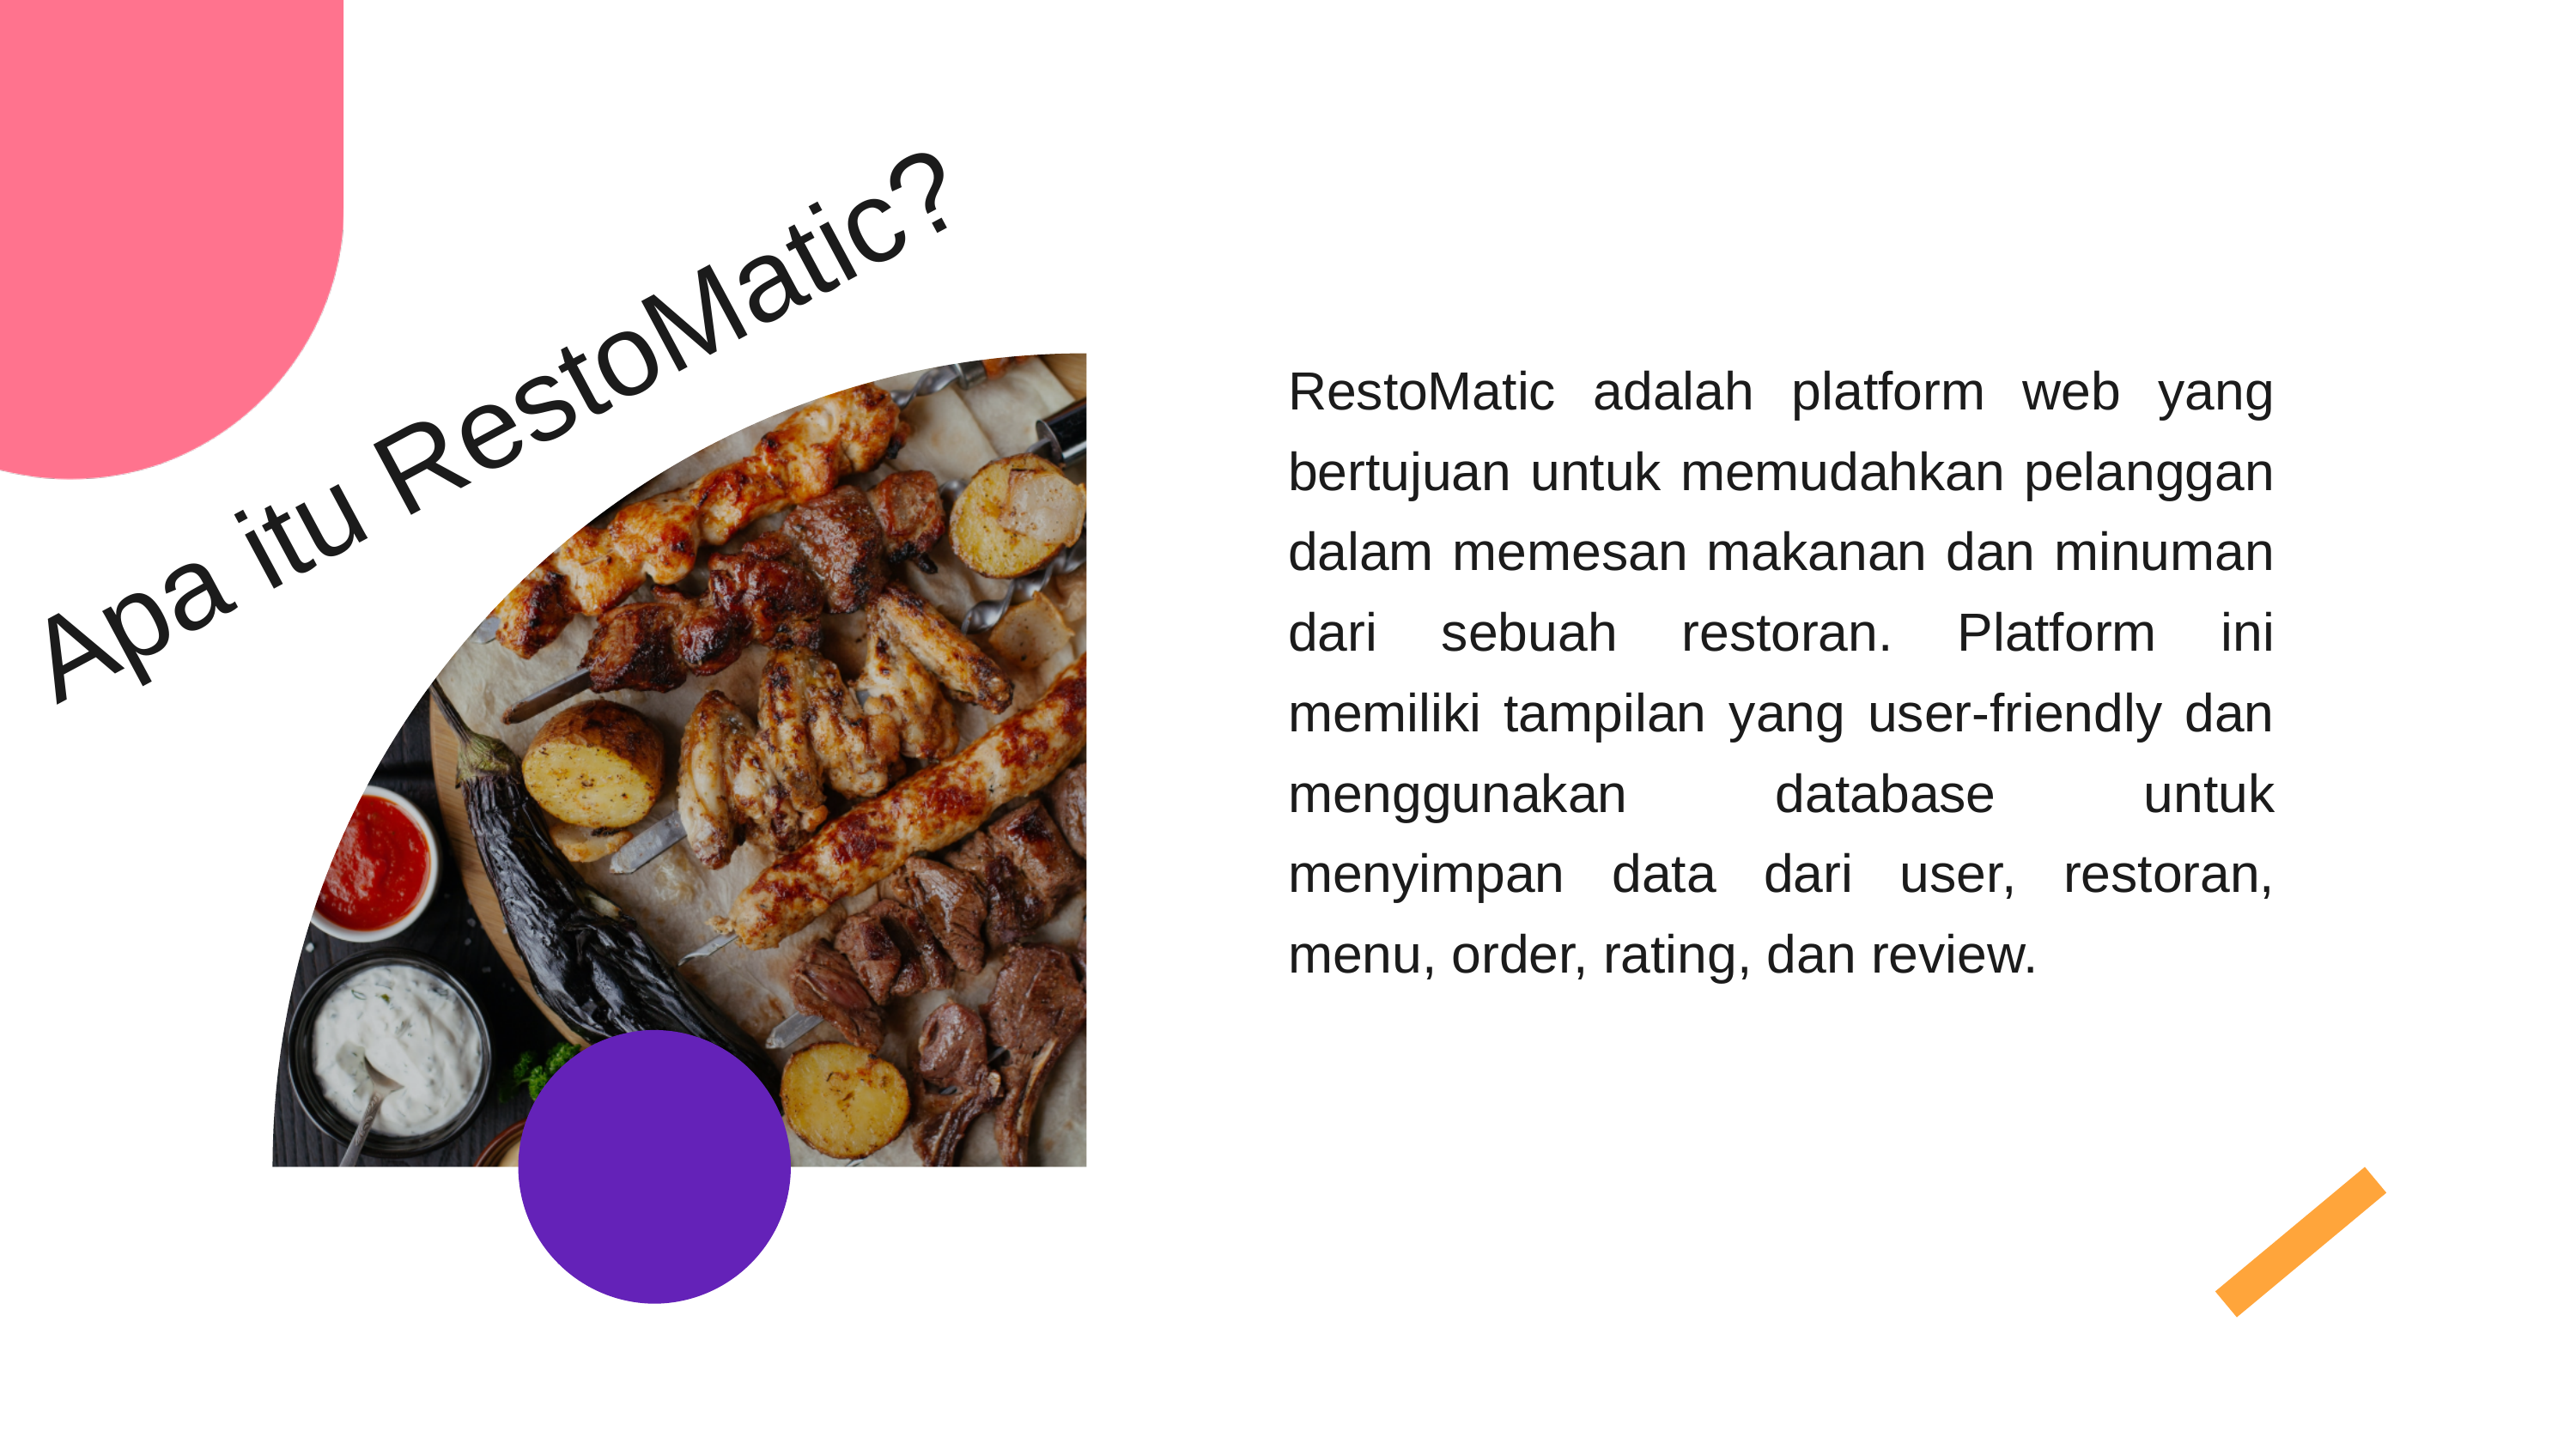

Apa itu RestoMatic?
RestoMatic adalah platform web yang bertujuan untuk memudahkan pelanggan dalam memesan makanan dan minuman dari sebuah restoran. Platform ini memiliki tampilan yang user-friendly dan menggunakan database untuk menyimpan data dari user, restoran, menu, order, rating, dan review.